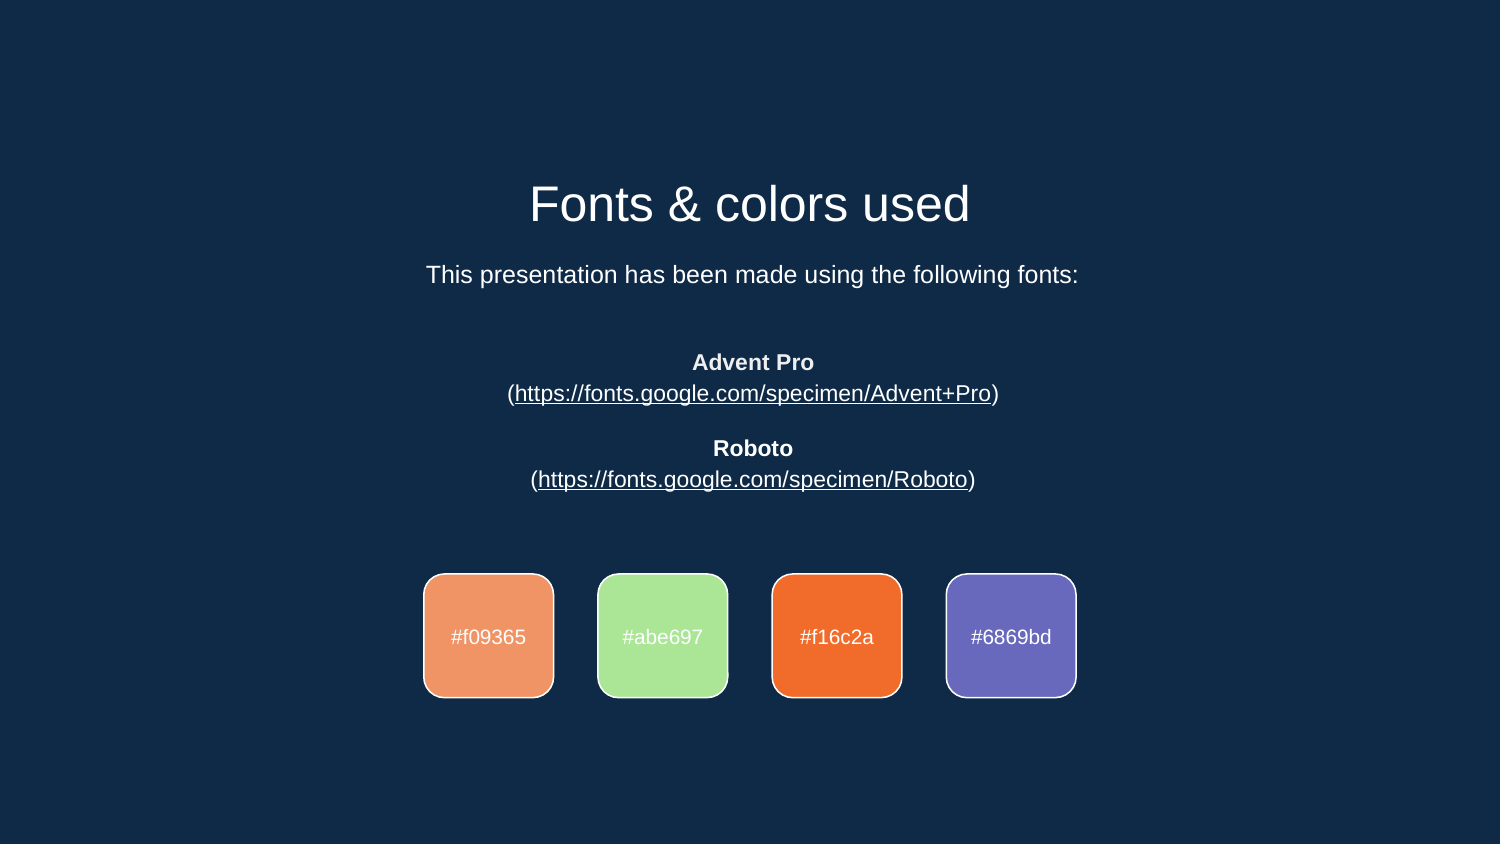

Fonts & colors used
This presentation has been made using the following fonts:

Advent Pro
(https://fonts.google.com/specimen/Advent+Pro)

Roboto
(https://fonts.google.com/specimen/Roboto)

#f09365
#abe697
#f16c2a
#6869bd